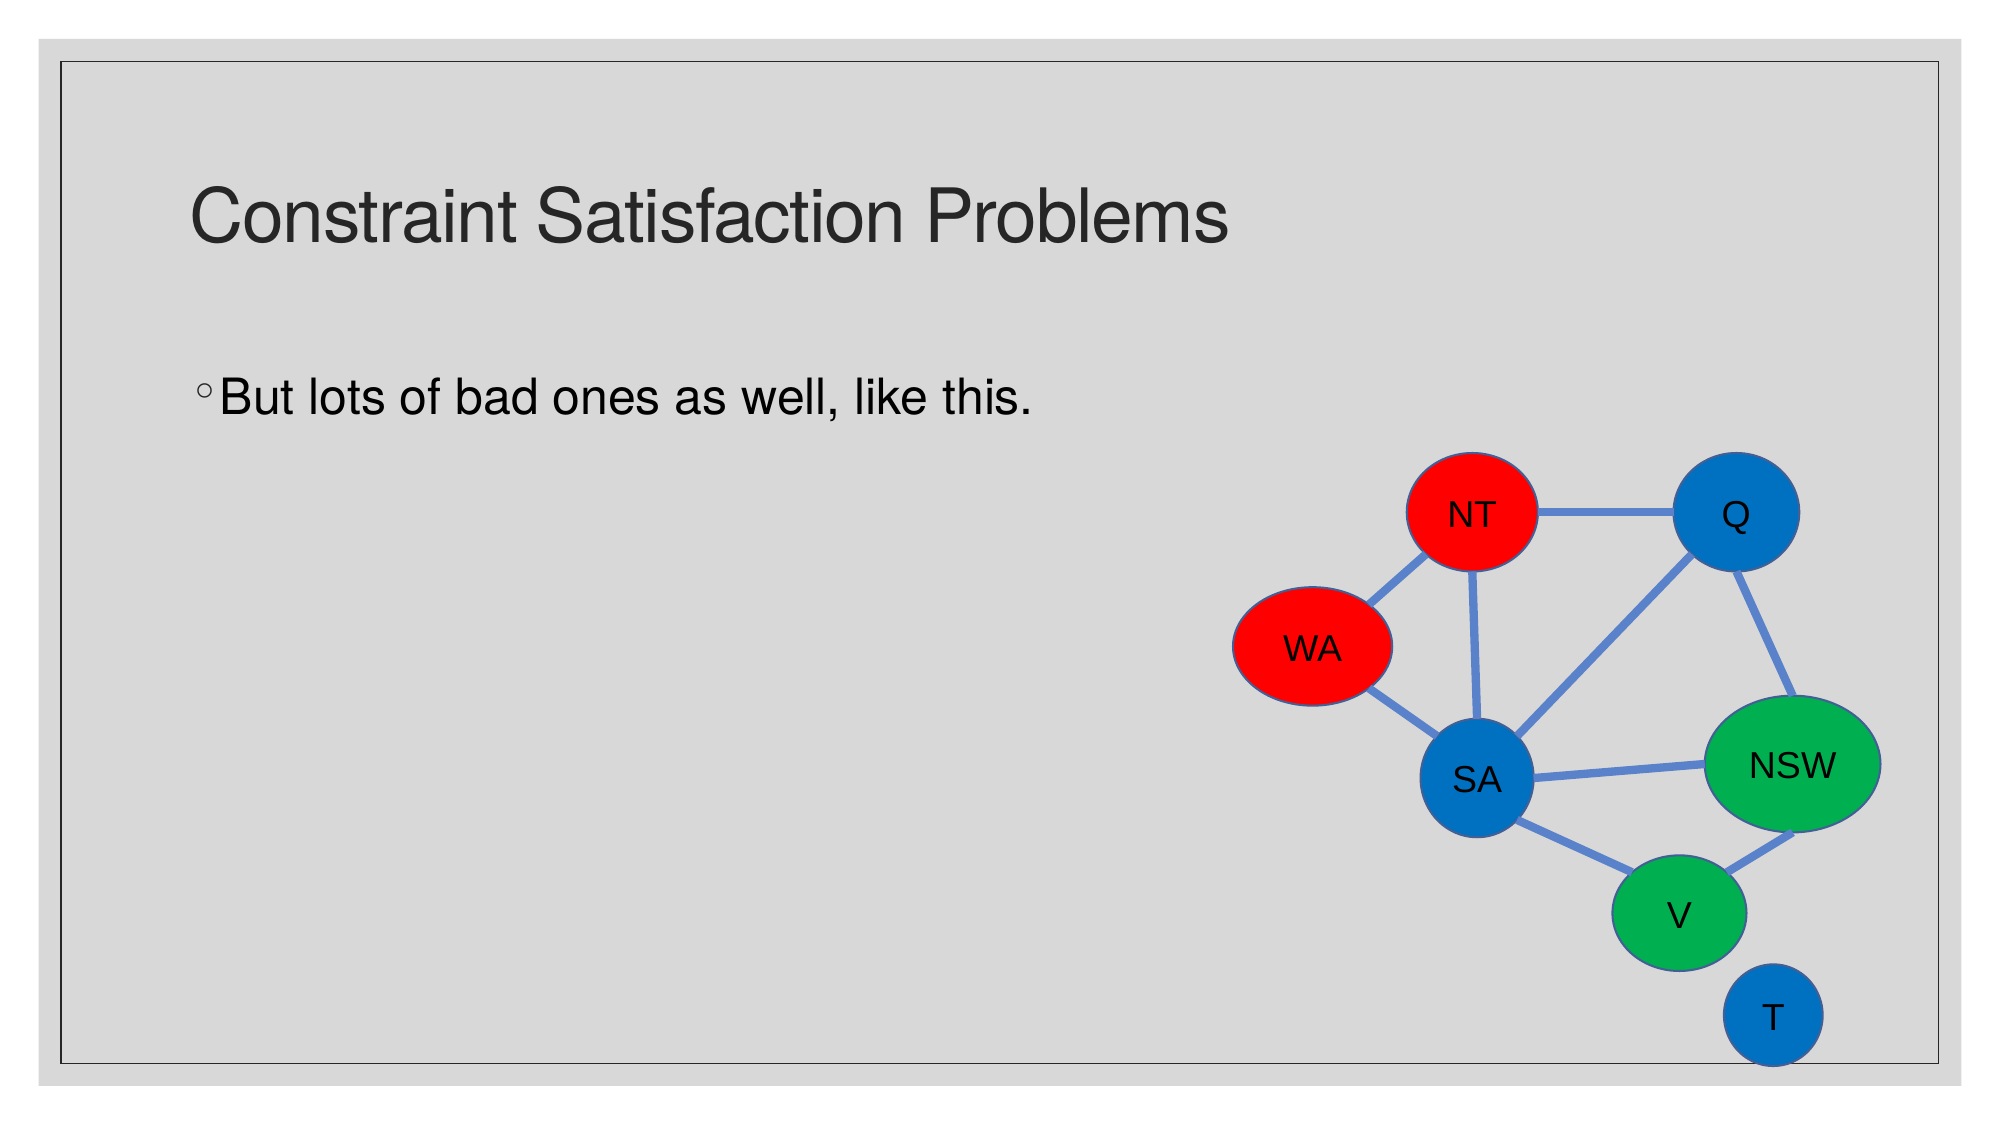

# Constraint Satisfaction Problems
But lots of bad ones as well, like this.
NT
Q
WA
NSW
SA
V
T